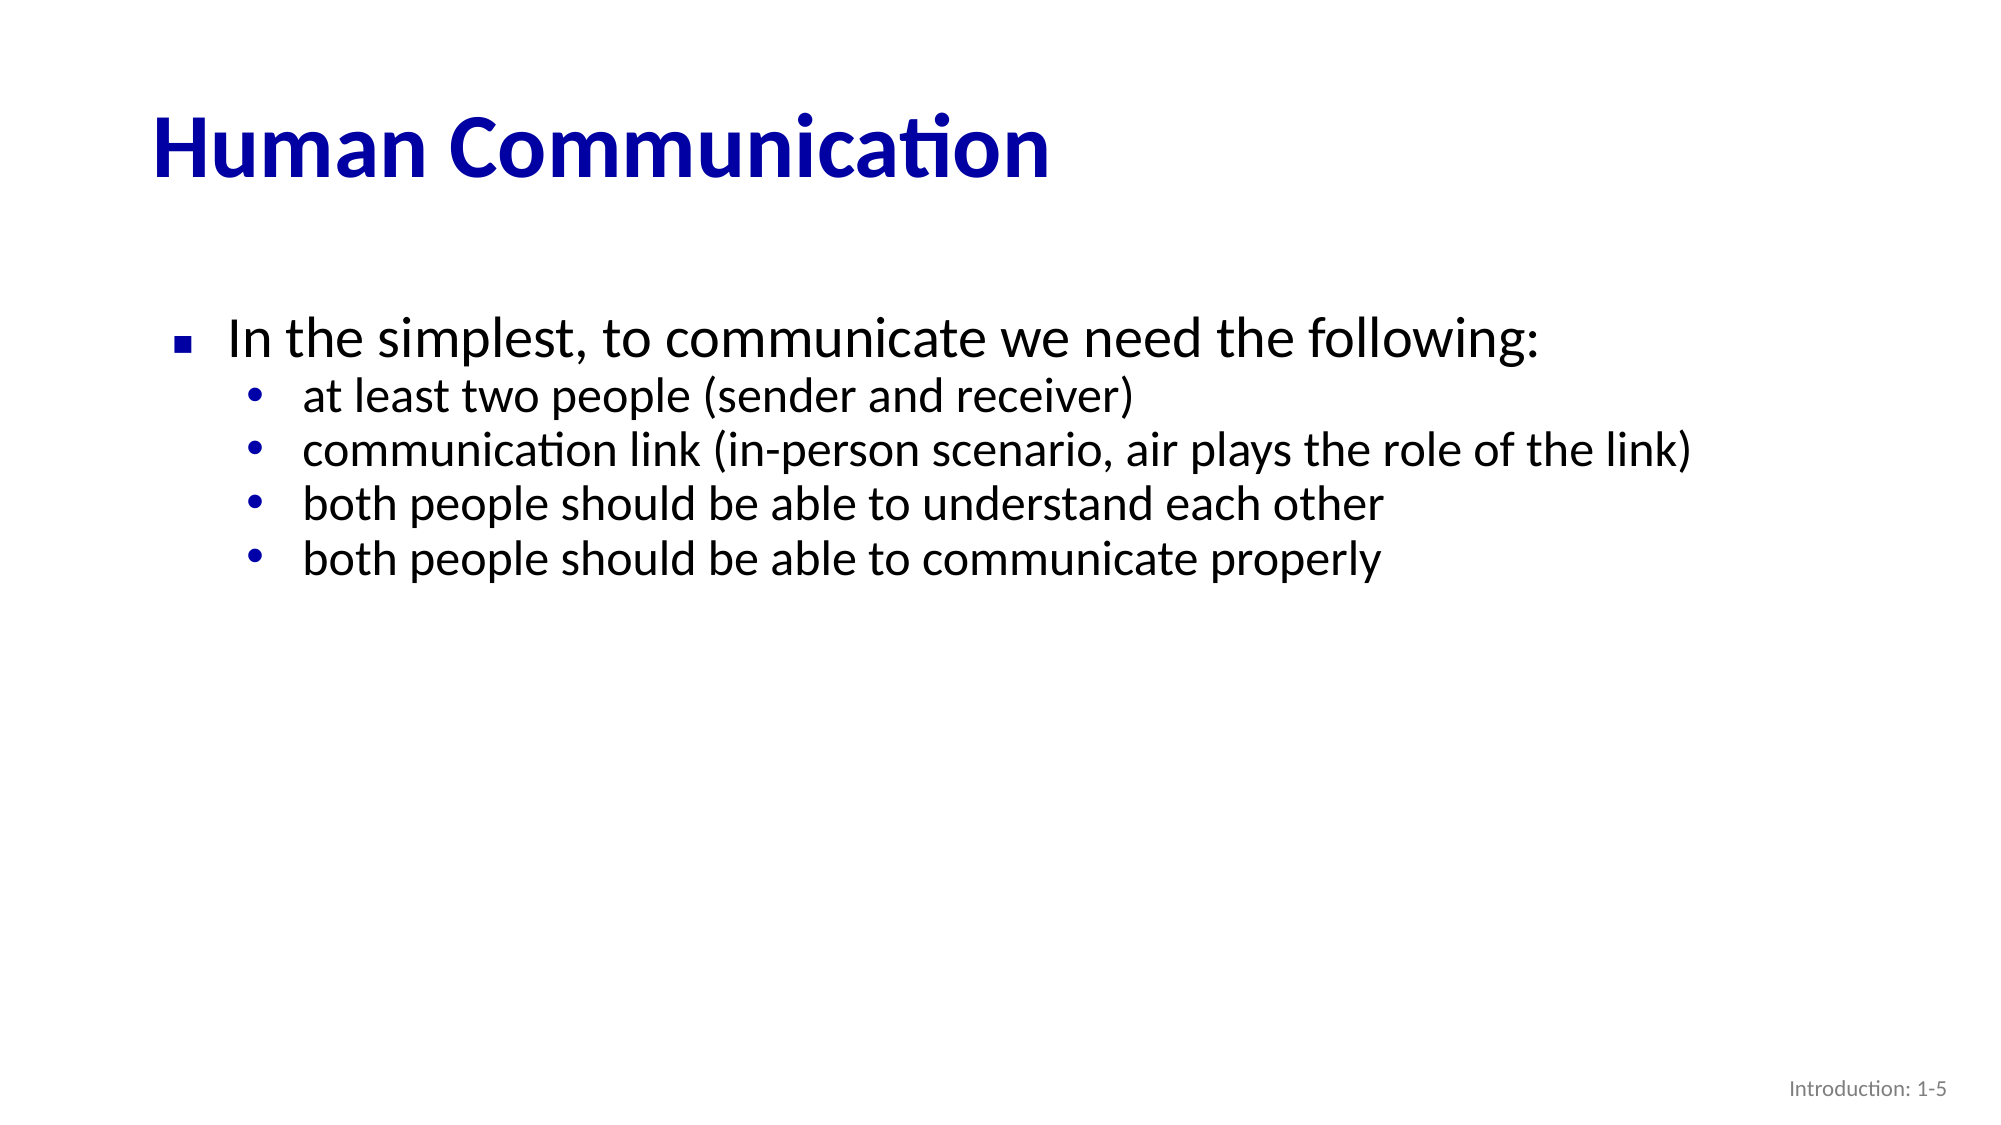

# Human Communication
In the simplest, to communicate we need the following:
at least two people (sender and receiver)
communication link (in-person scenario, air plays the role of the link)
both people should be able to understand each other
both people should be able to communicate properly
Introduction: 1-5